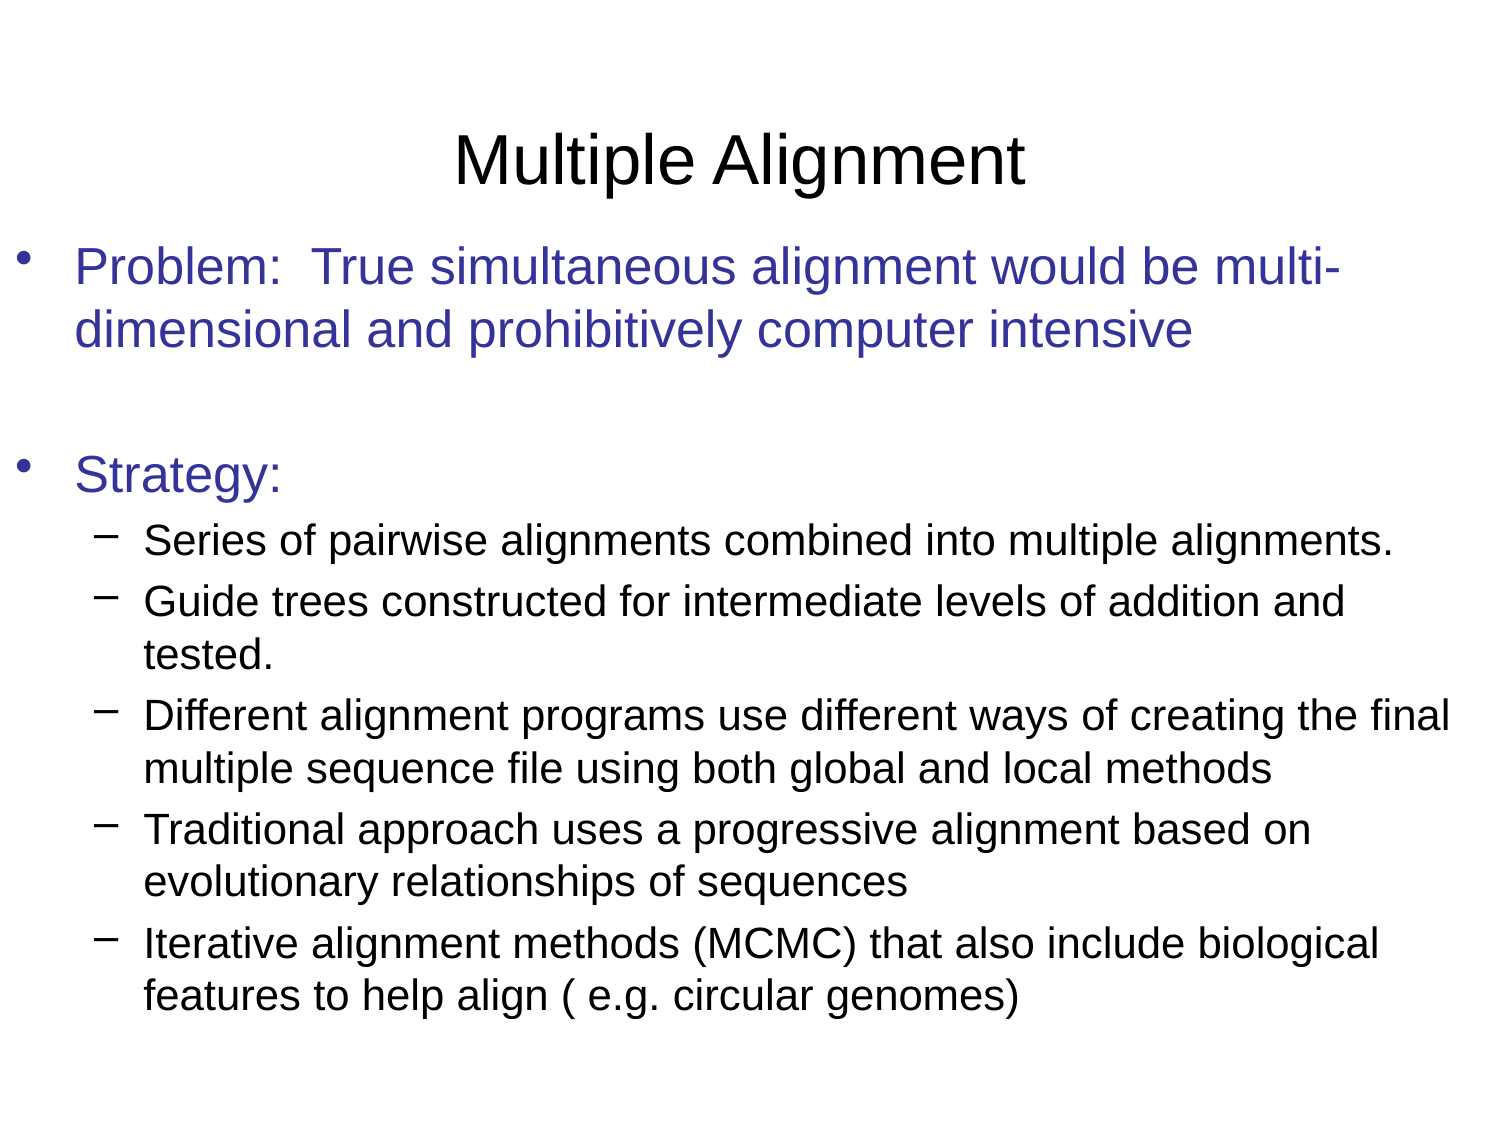

Multiple Alignment
Problem:  True simultaneous alignment would be multi-dimensional and prohibitively computer intensive

Strategy:
Series of pairwise alignments combined into multiple alignments.
Guide trees constructed for intermediate levels of addition and tested.
Different alignment programs use different ways of creating the final multiple sequence file using both global and local methods
Traditional approach uses a progressive alignment based on evolutionary relationships of sequences
Iterative alignment methods (MCMC) that also include biological features to help align ( e.g. circular genomes)